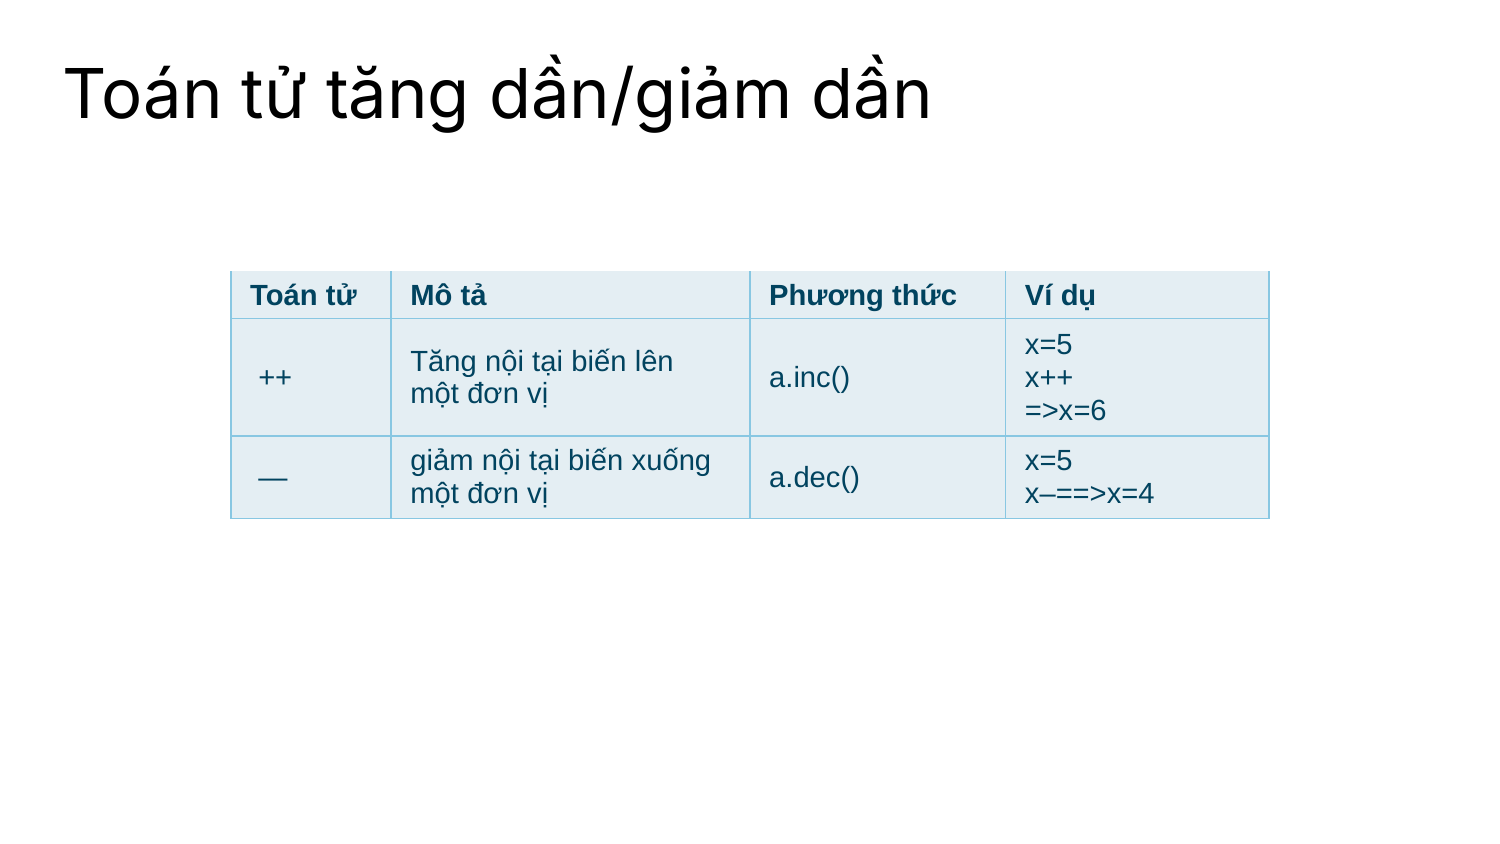

# Toán tử tăng dần/giảm dần

| Toán tử | Mô tả | Phương thức | Ví dụ |
| --- | --- | --- | --- |
| ++ | Tăng nội tại biến lên một đơn vị | a.inc() | x=5 x++ =>x=6 |
| — | giảm nội tại biến xuống một đơn vị | a.dec() | x=5 x–==>x=4 |